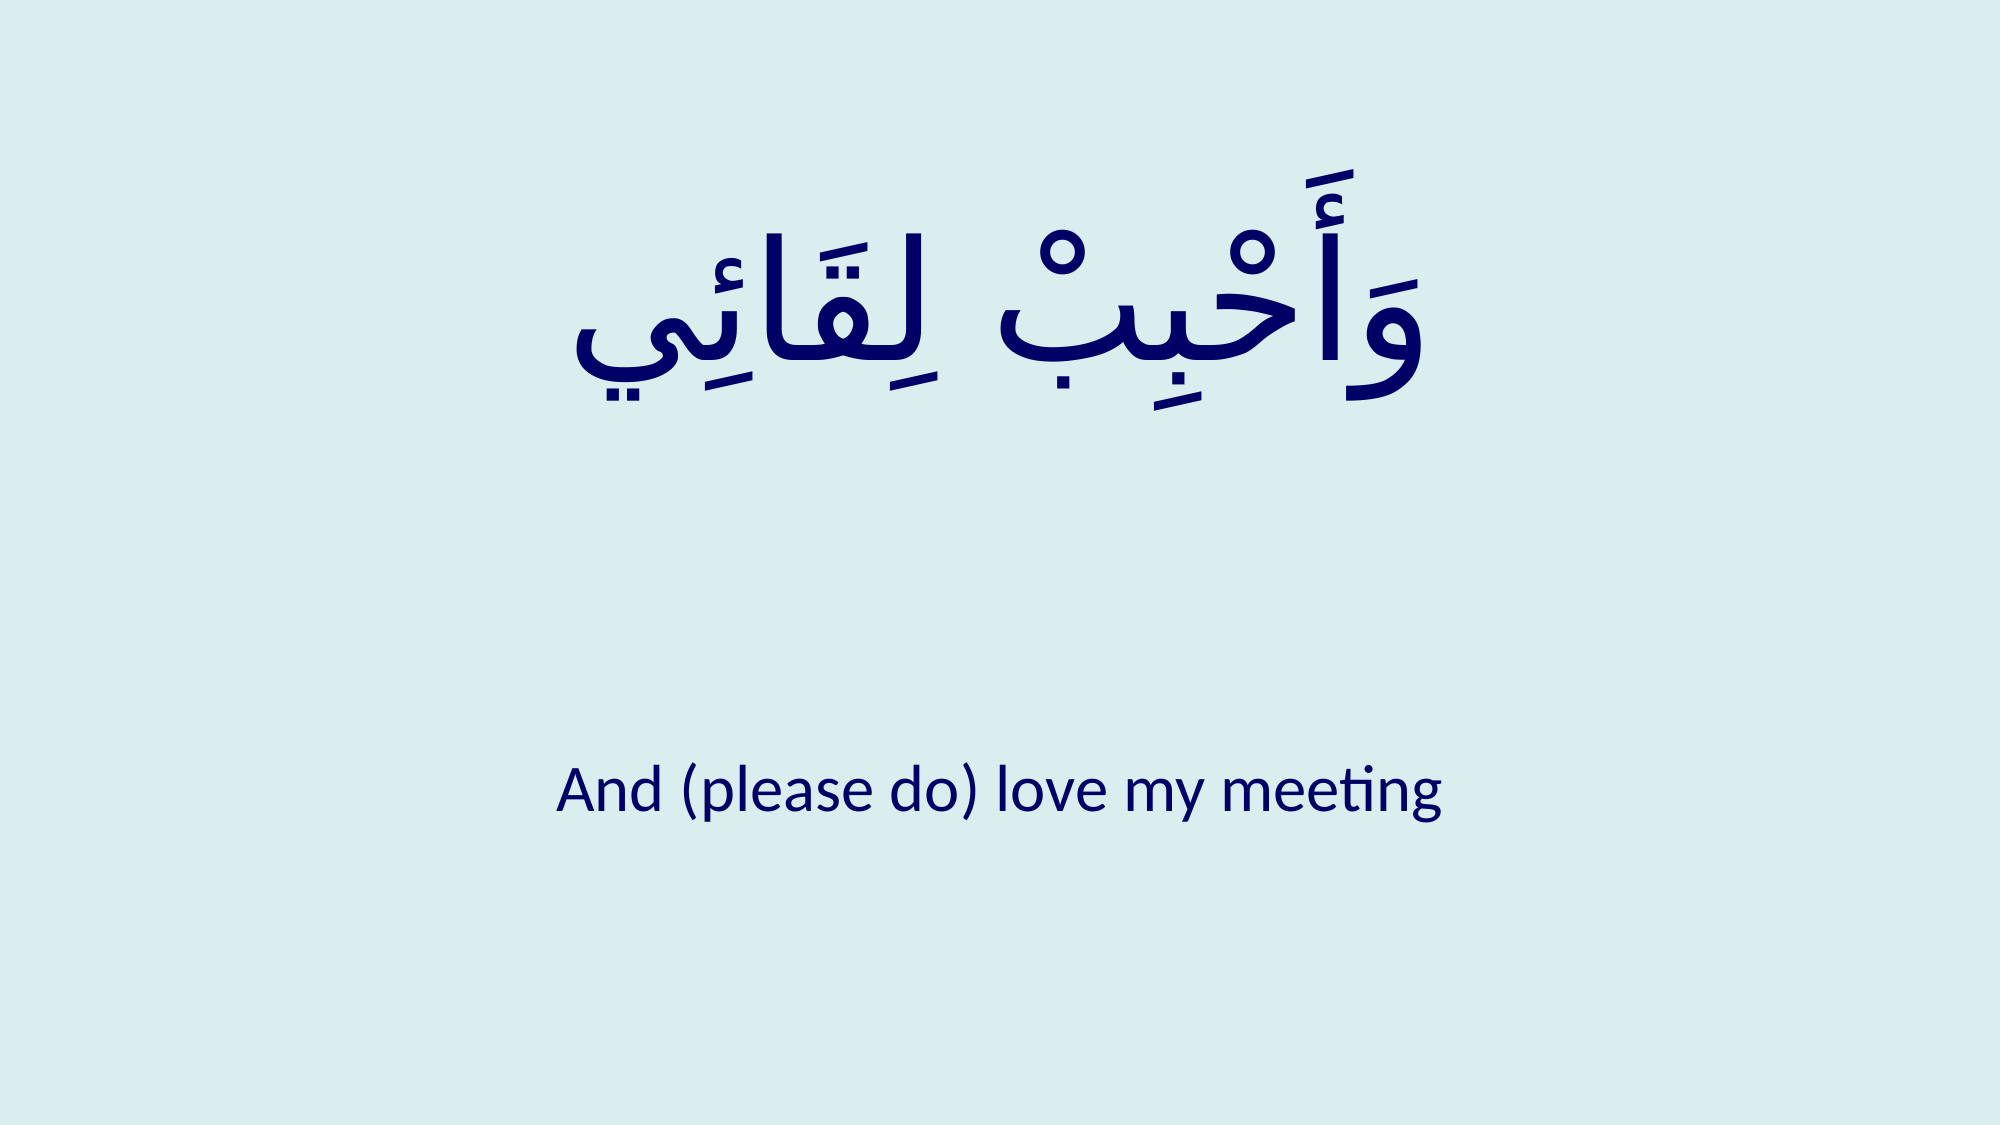

# وَأَحْبِبْ لِقَائِي
And (please do) love my meeting